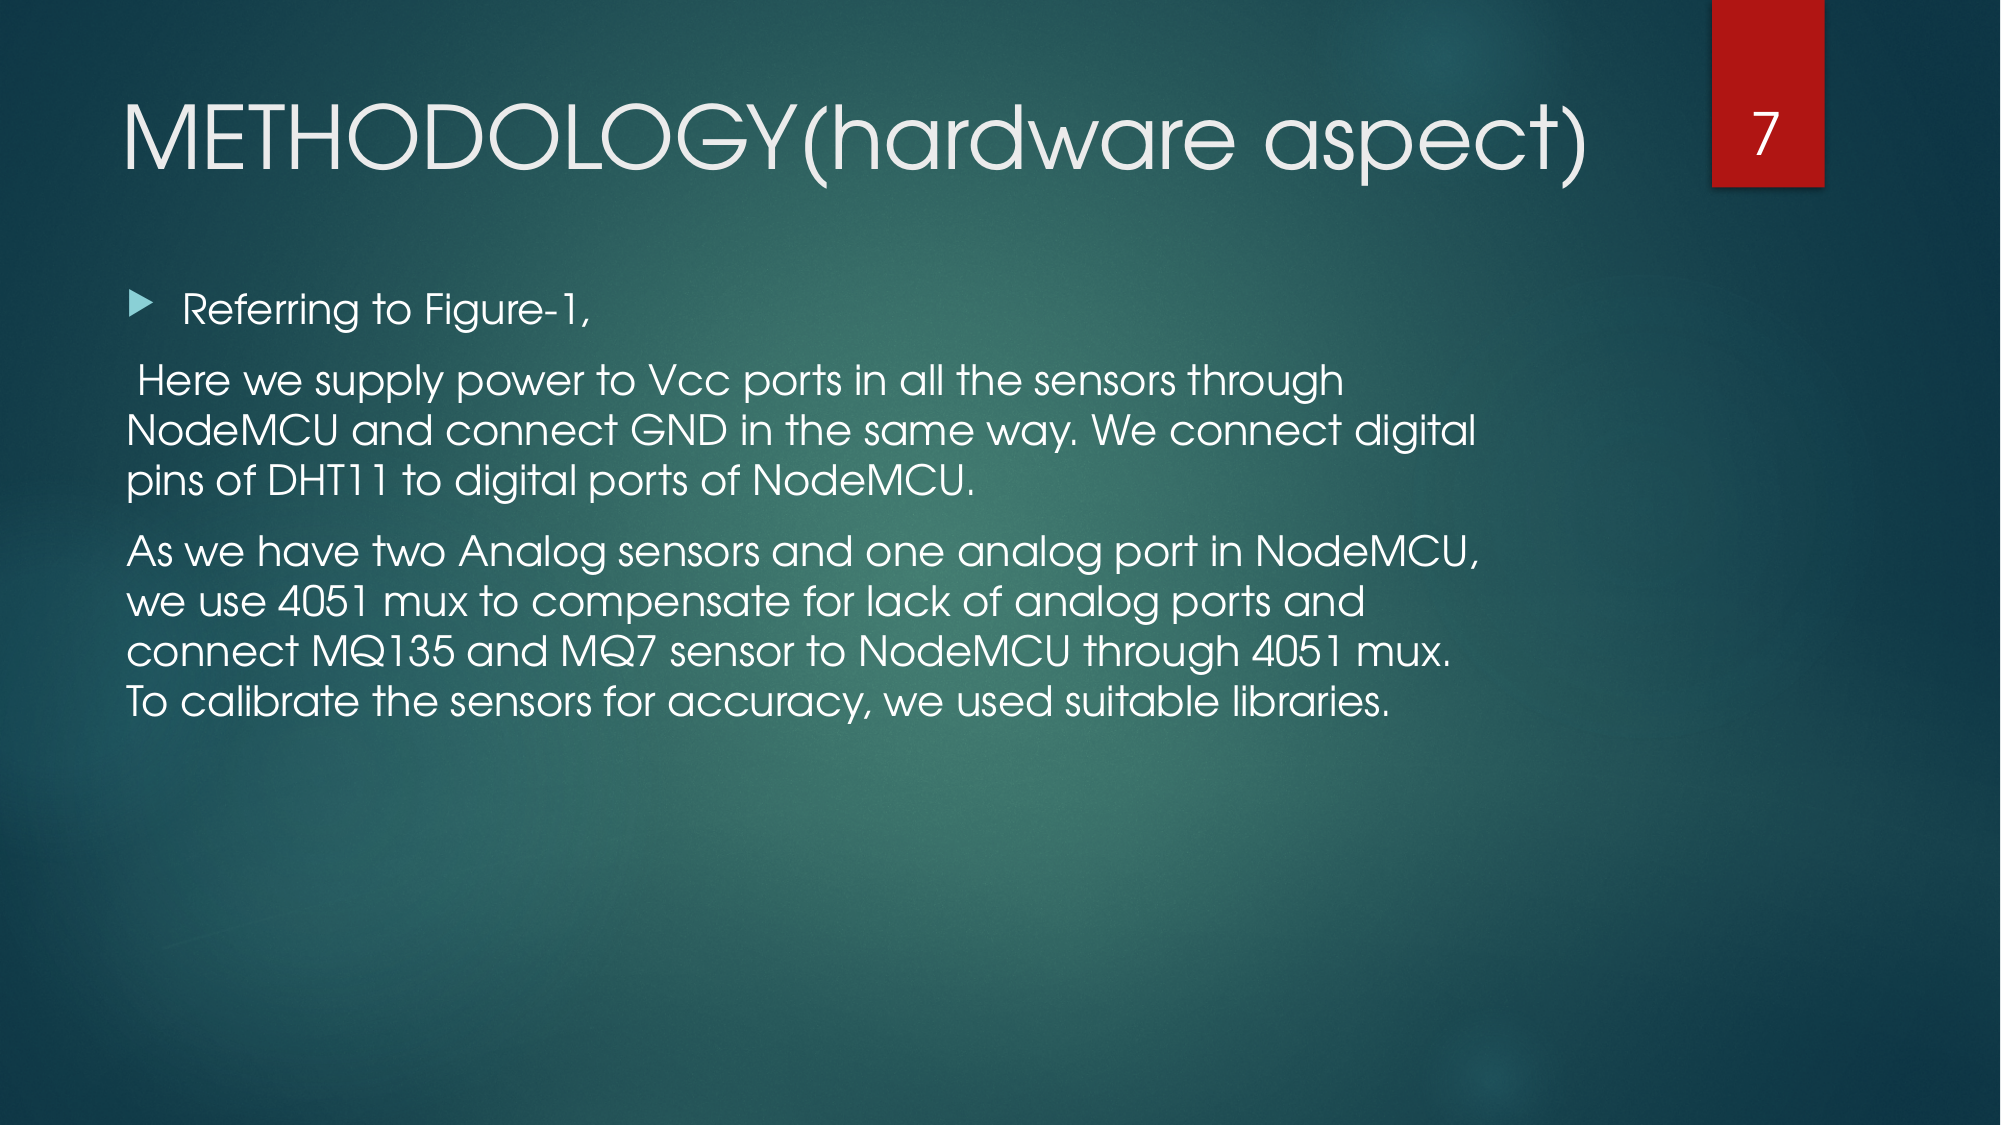

7
# METHODOLOGY(hardware aspect)
Referring to Figure-1,
 Here we supply power to Vcc ports in all the sensors through NodeMCU and connect GND in the same way. We connect digital pins of DHT11 to digital ports of NodeMCU.
As we have two Analog sensors and one analog port in NodeMCU, we use 4051 mux to compensate for lack of analog ports and connect MQ135 and MQ7 sensor to NodeMCU through 4051 mux. To calibrate the sensors for accuracy, we used suitable libraries.